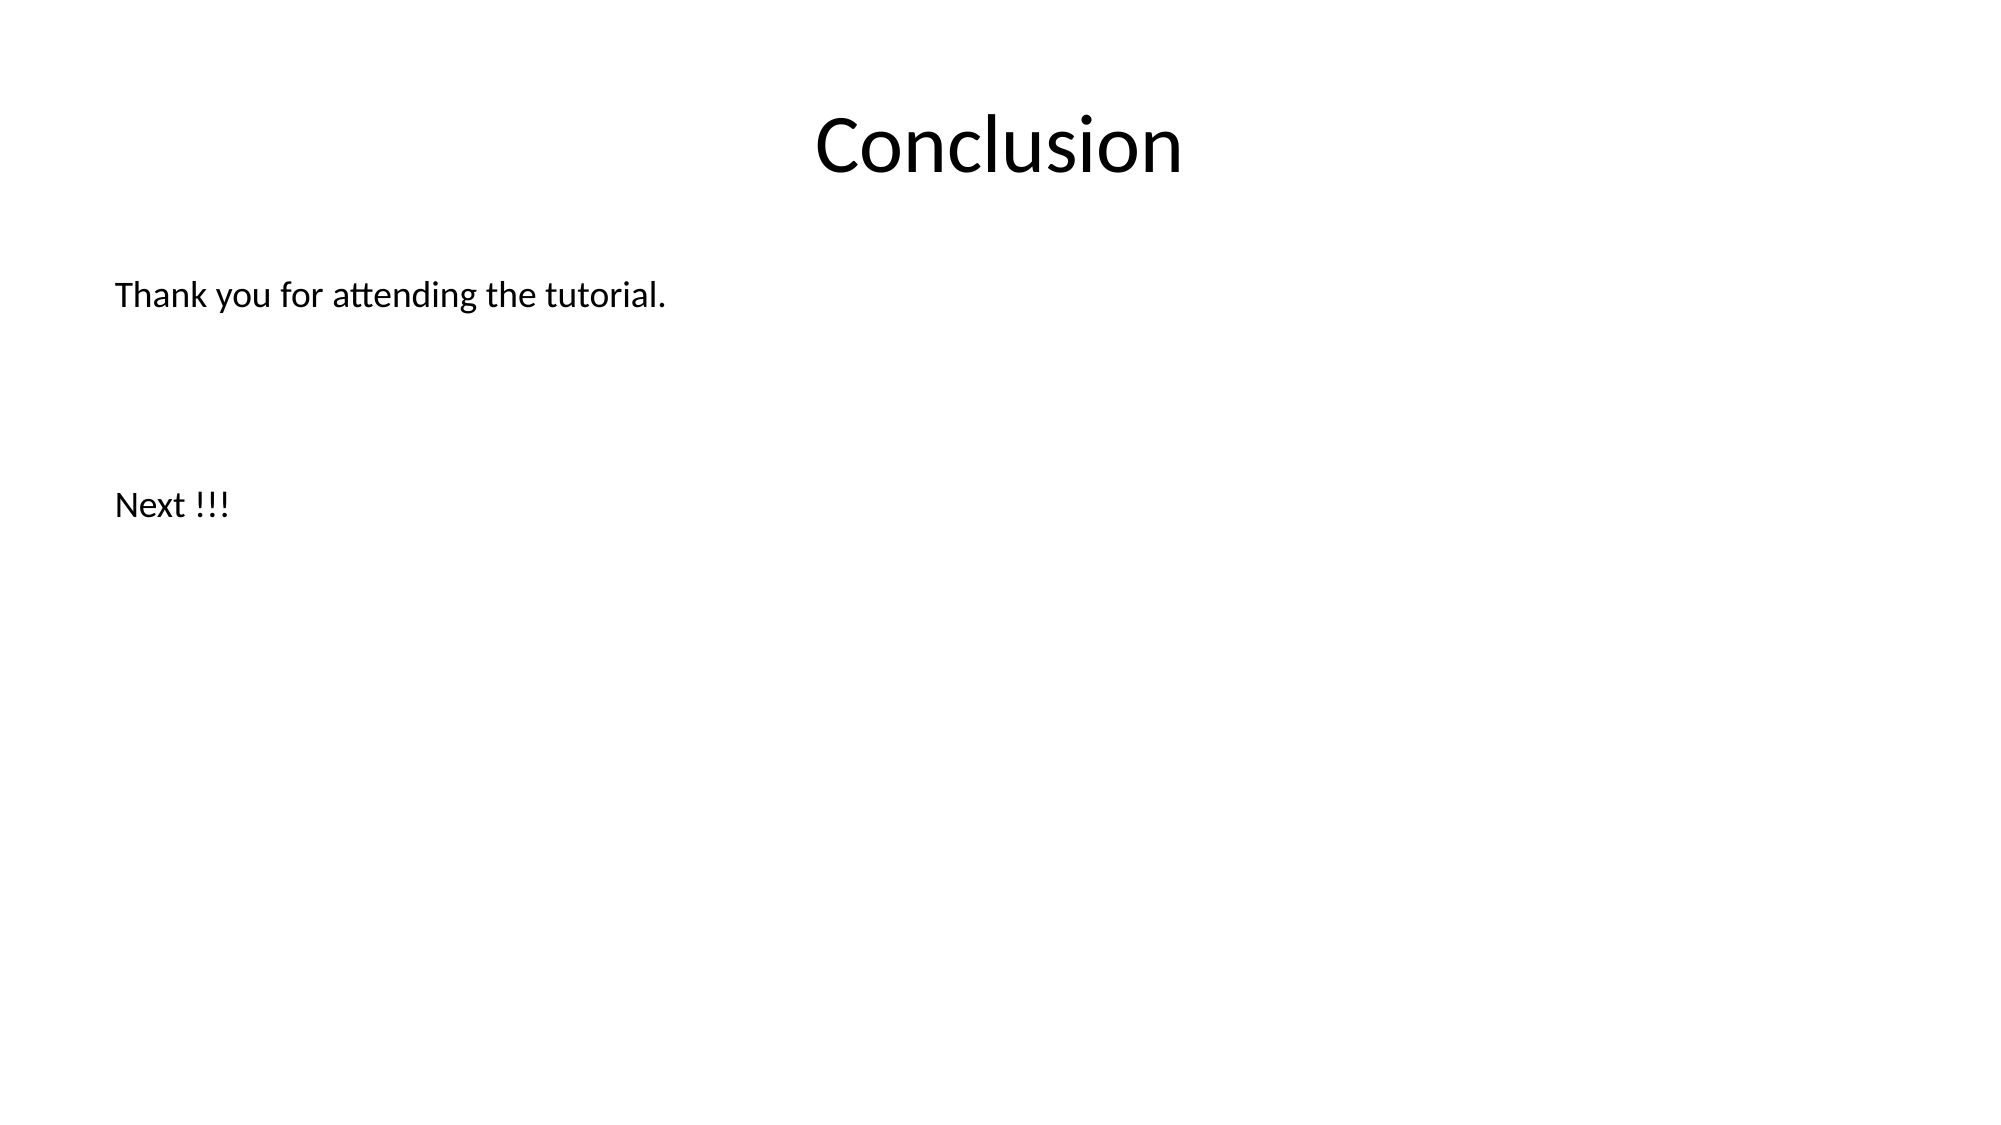

# Conclusion
Thank you for attending the tutorial.

Next !!!

143